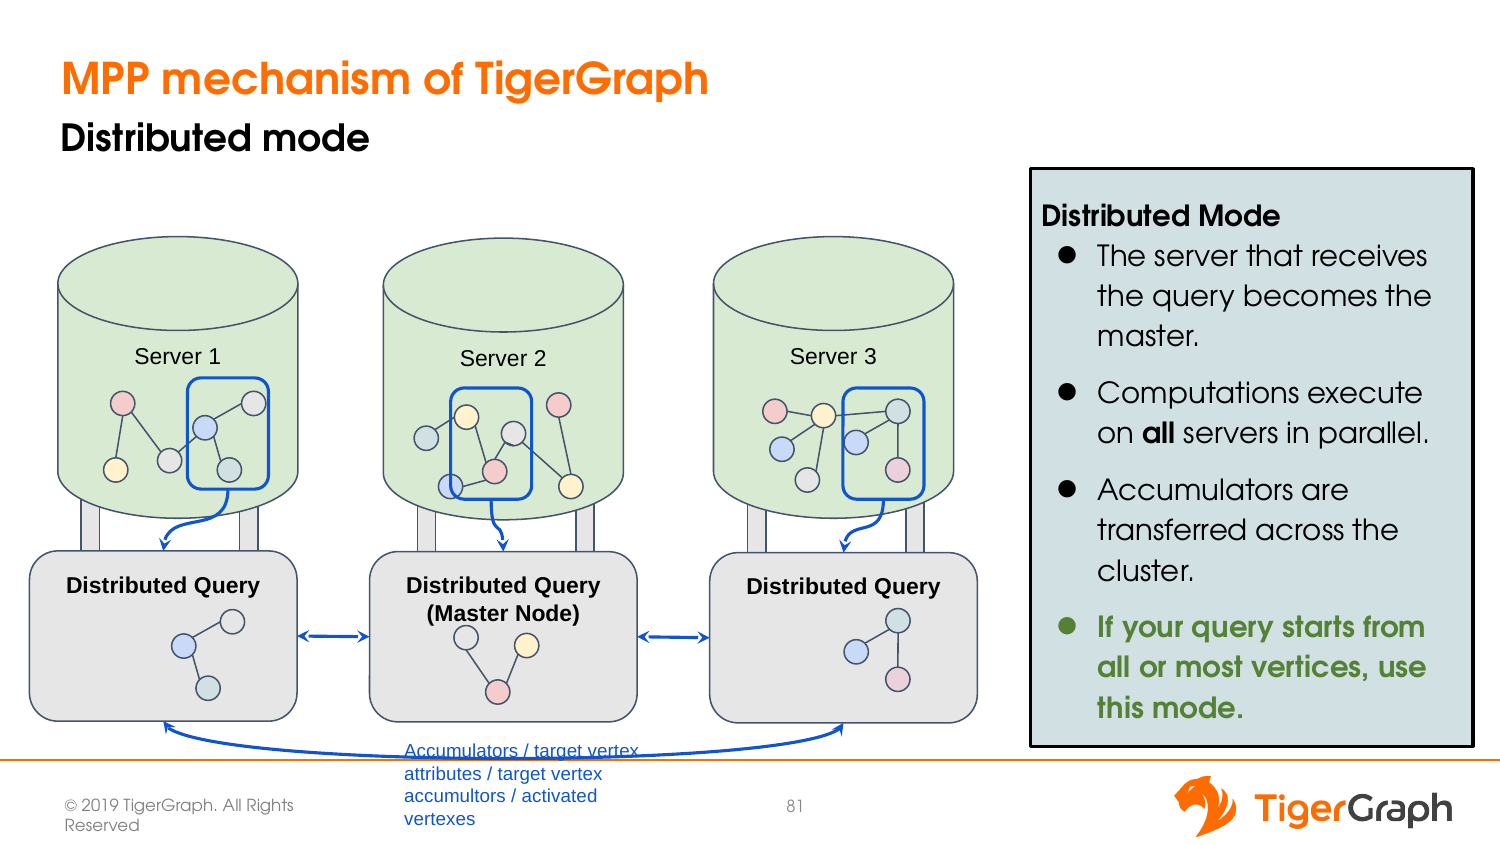

MPP mechanism of TigerGraph
# Distributed mode
Distributed Mode
The server that receives the query becomes the master.
Computations execute on all servers in parallel.
Accumulators are transferred across the cluster.
If your query starts from all or most vertices, use this mode.
Server 1
Server 3
Server 2

Distributed Query
Distributed Query
(Master Node)
Distributed Query

Accumulators / target vertex attributes / target vertex accumultors / activated vertexes
81